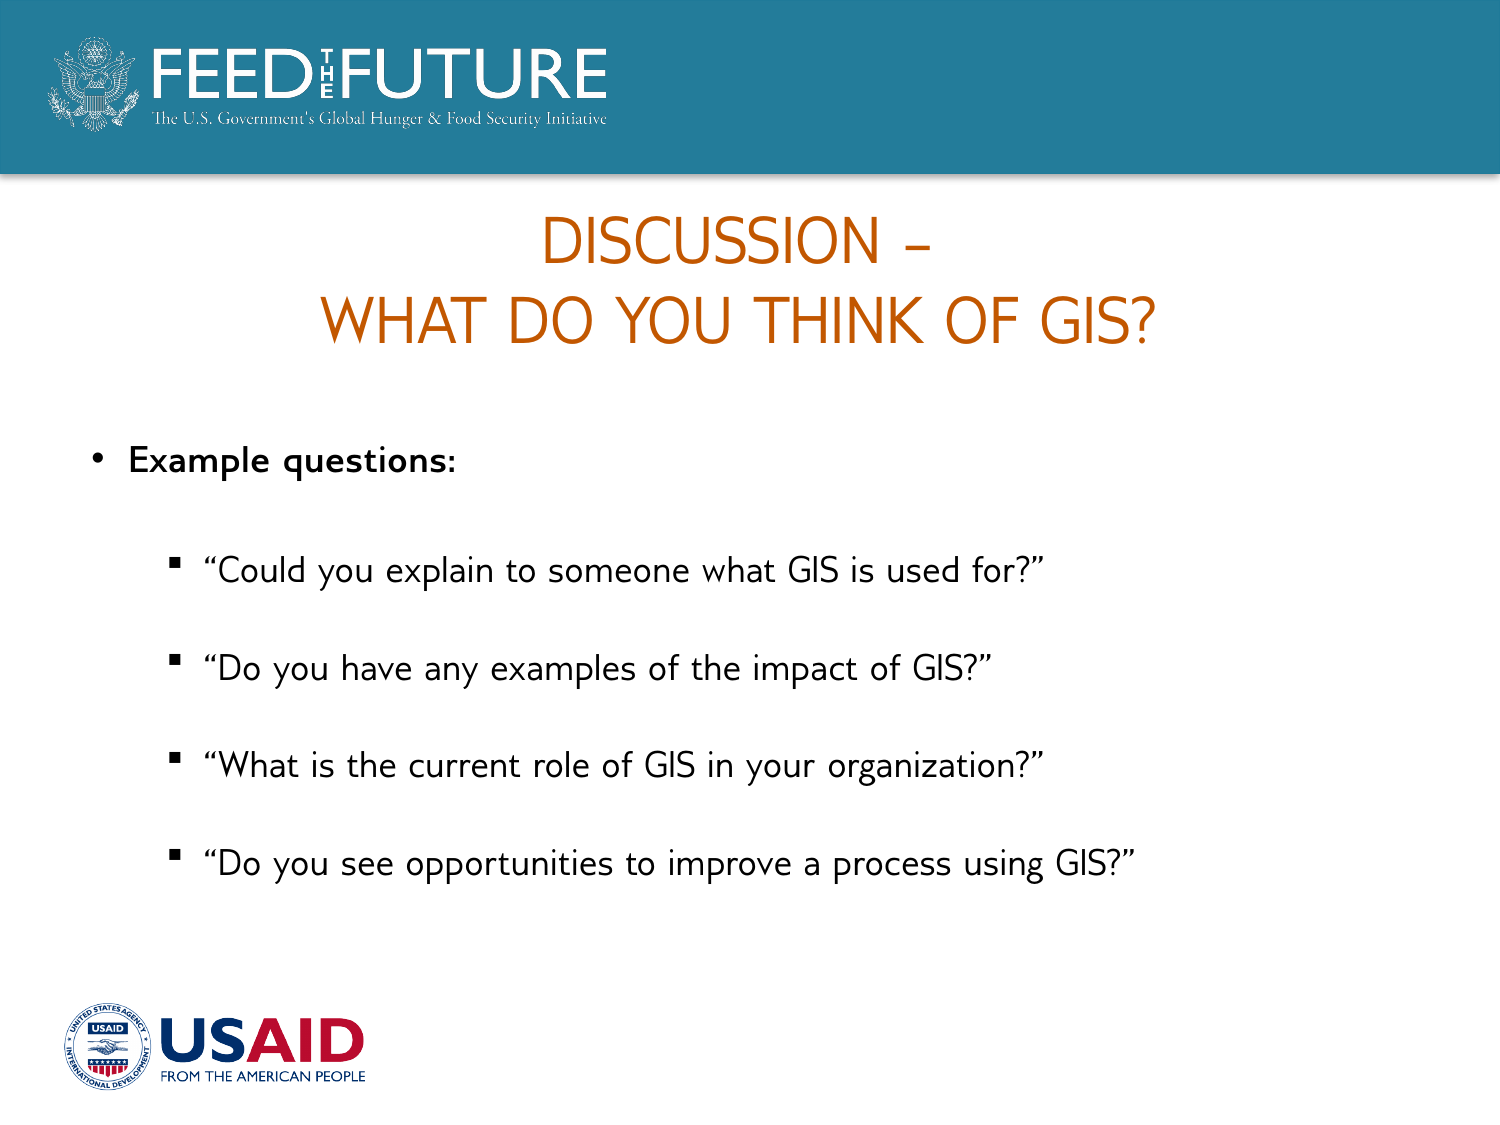

# Discussion – What do you think of gis?
Example questions:
“Could you explain to someone what GIS is used for?”
“Do you have any examples of the impact of GIS?”
“What is the current role of GIS in your organization?”
“Do you see opportunities to improve a process using GIS?”